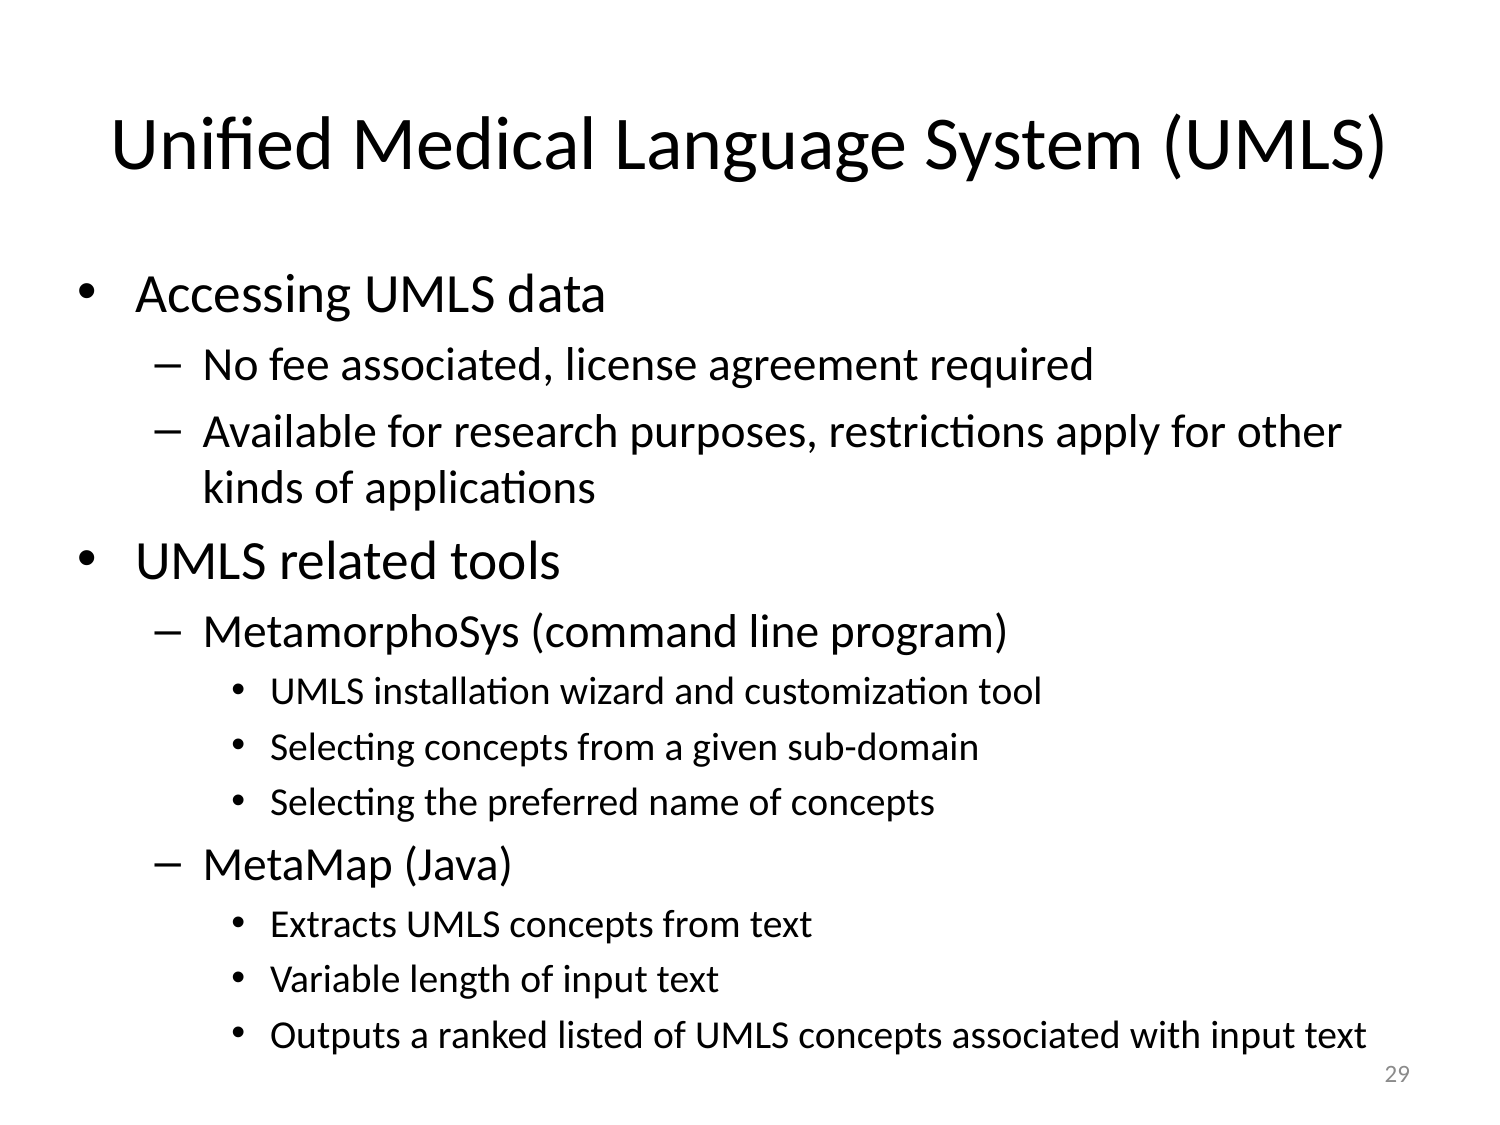

# Unified Medical Language System (UMLS)
Accessing UMLS data
No fee associated, license agreement required
Available for research purposes, restrictions apply for other kinds of applications
UMLS related tools
MetamorphoSys (command line program)
UMLS installation wizard and customization tool
Selecting concepts from a given sub-domain
Selecting the preferred name of concepts
MetaMap (Java)
Extracts UMLS concepts from text
Variable length of input text
Outputs a ranked listed of UMLS concepts associated with input text

29